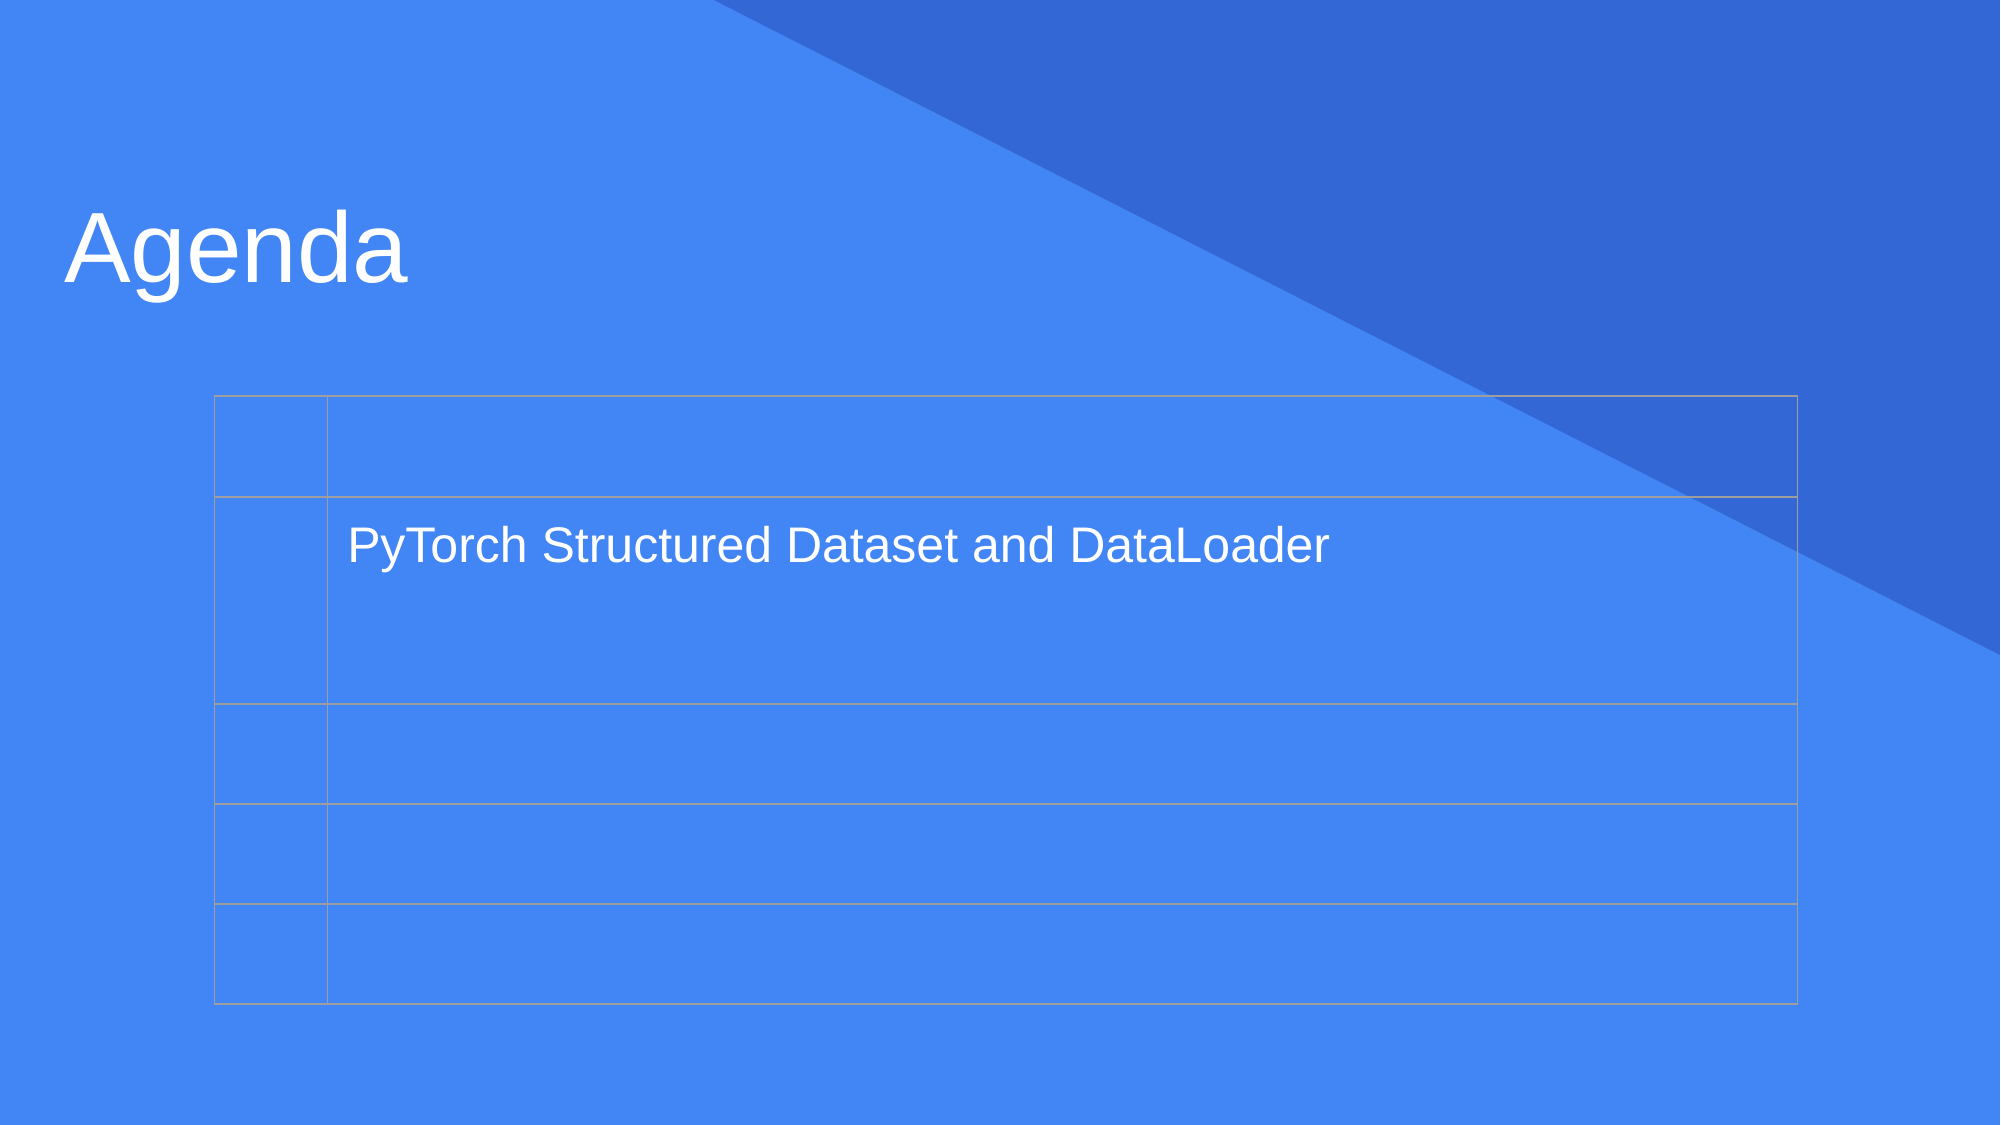

Agenda
|  |  |
| --- | --- |
|  | PyTorch Structured Dataset and DataLoader |
|  |  |
|  |  |
|  |  |